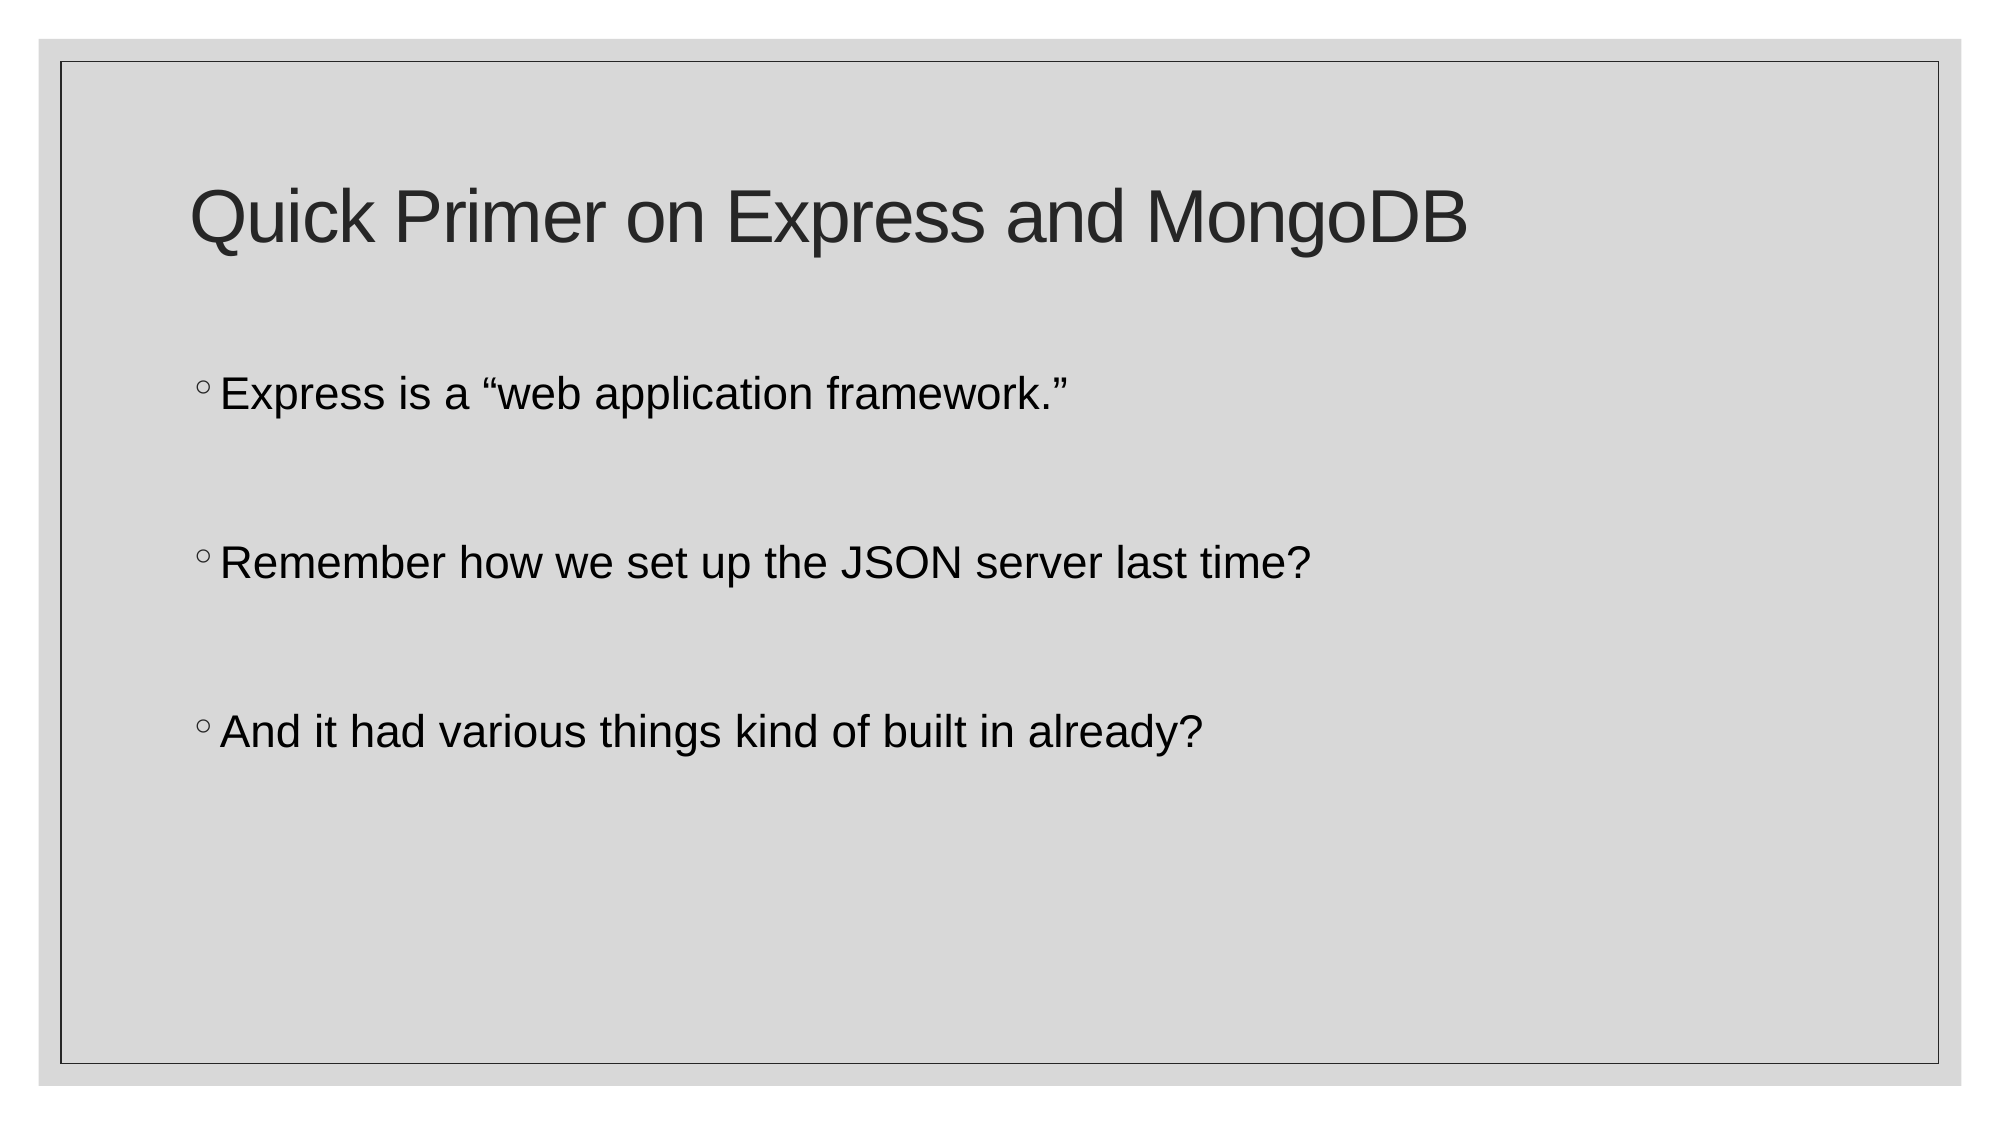

# Quick Primer on Express and MongoDB
Express is a “web application framework.”

Remember how we set up the JSON server last time?

And it had various things kind of built in already?